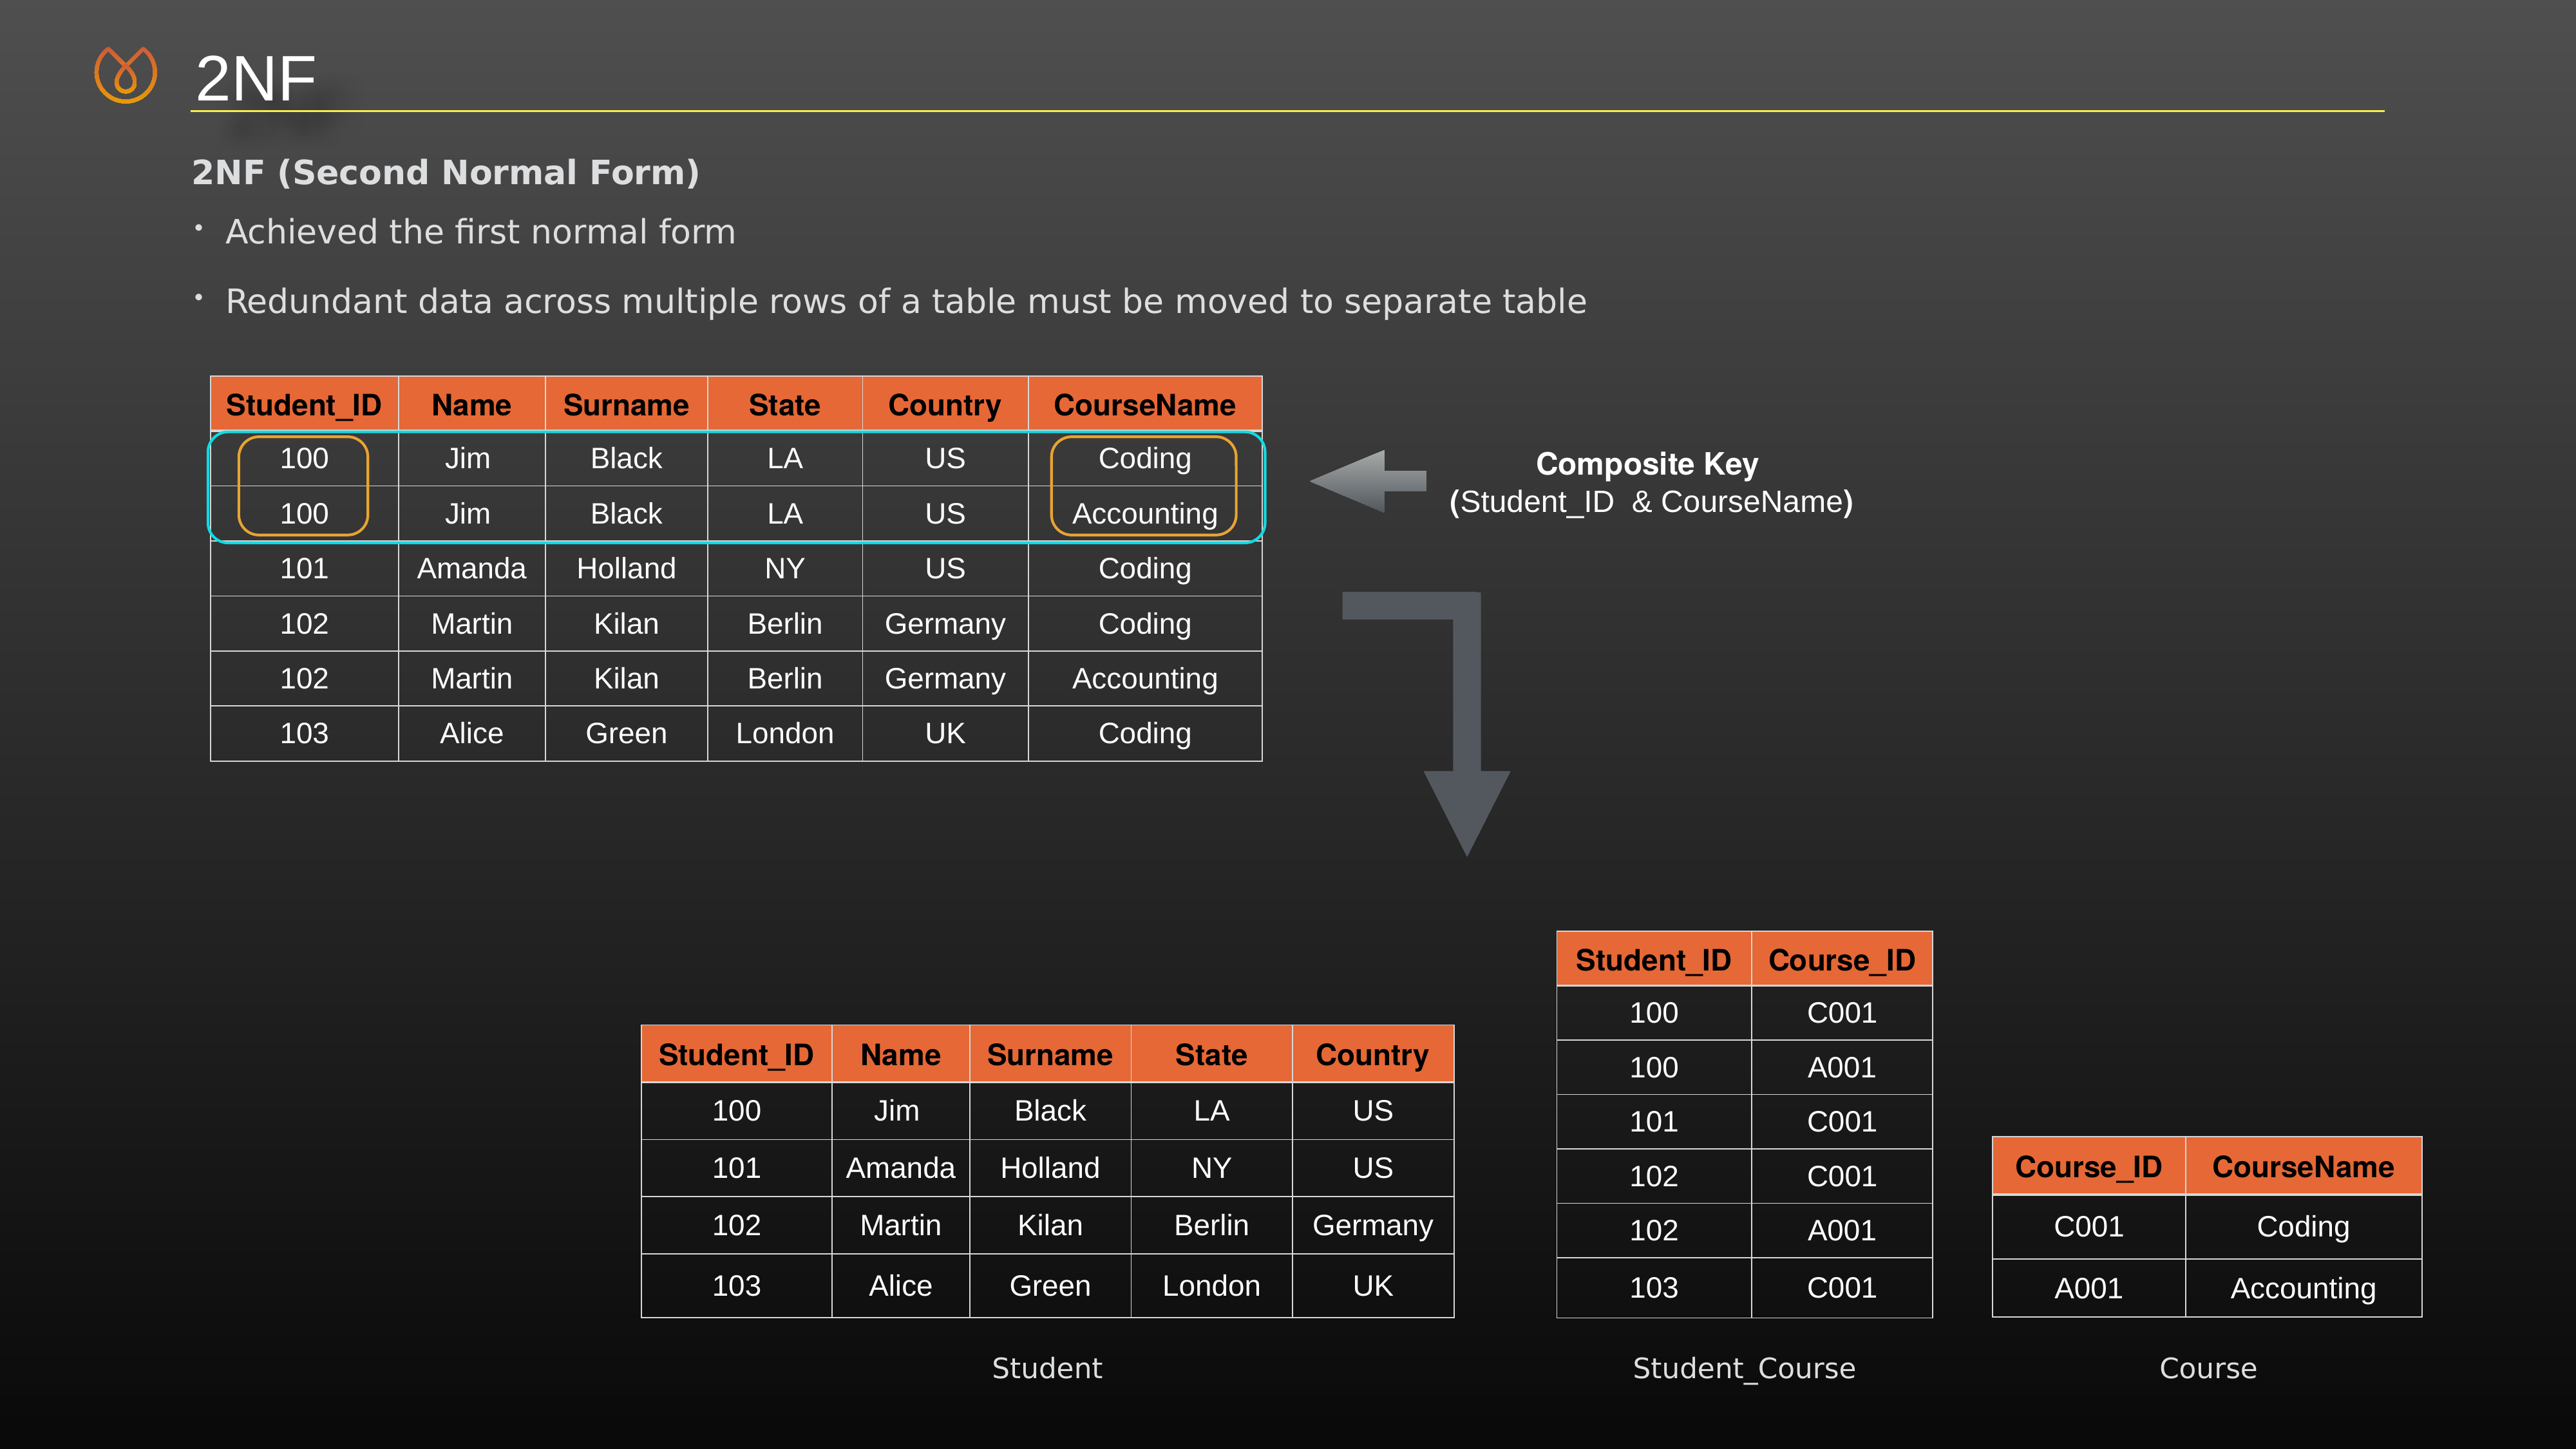

2NF

2NF (Second Normal Form)
Achieved the first normal form
Redundant data across multiple rows of a table must be moved to separate table
| Student\_ID | Name | Surname | State | Country | CourseName |
| --- | --- | --- | --- | --- | --- |
| 100 | Jim | Black | LA | US | Coding |
| 100 | Jim | Black | LA | US | Accounting |
| 101 | Amanda | Holland | NY | US | Coding |
| 102 | Martin | Kilan | Berlin | Germany | Coding |
| 102 | Martin | Kilan | Berlin | Germany | Accounting |
| 103 | Alice | Green | London | UK | Coding |

Composite Key
(Student_ID  & CourseName)

| Student\_ID | Course\_ID |
| --- | --- |
| 100 | C001 |
| 100 | A001 |
| 101 | C001 |
| 102 | C001 |
| 102 | A001 |
| 103 | C001 |
| Student\_ID | Name | Surname | State | Country |
| --- | --- | --- | --- | --- |
| 100 | Jim | Black | LA | US |
| 101 | Amanda | Holland | NY | US |
| 102 | Martin | Kilan | Berlin | Germany |
| 103 | Alice | Green | London | UK |
| Course\_ID | CourseName |
| --- | --- |
| C001 | Coding |
| A001 | Accounting |
Student
Student_Course
Course